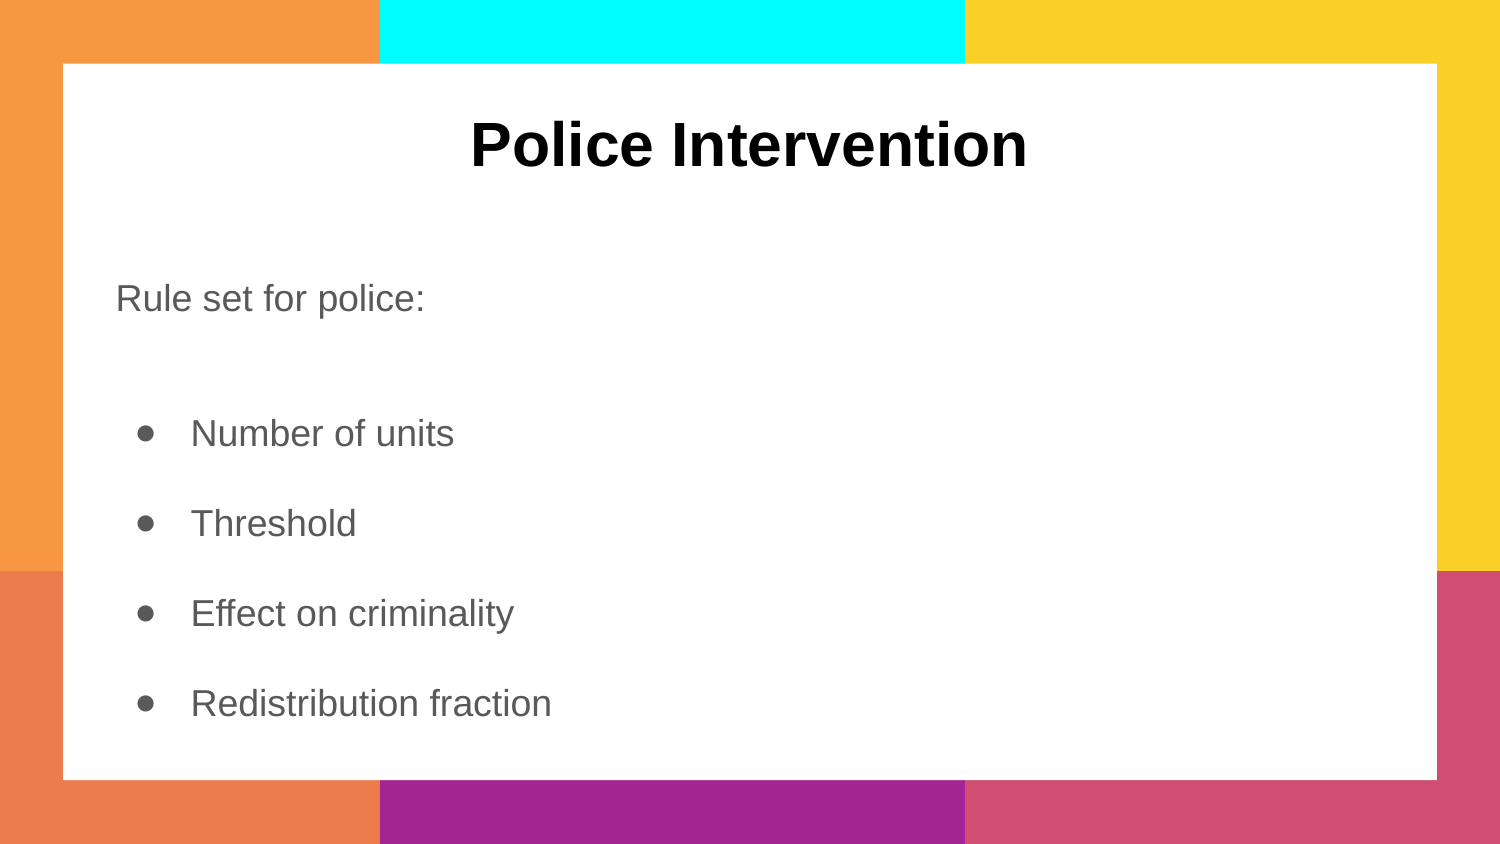

Police Intervention
Rule set for police:

Number of units
Threshold
Effect on criminality
Redistribution fraction